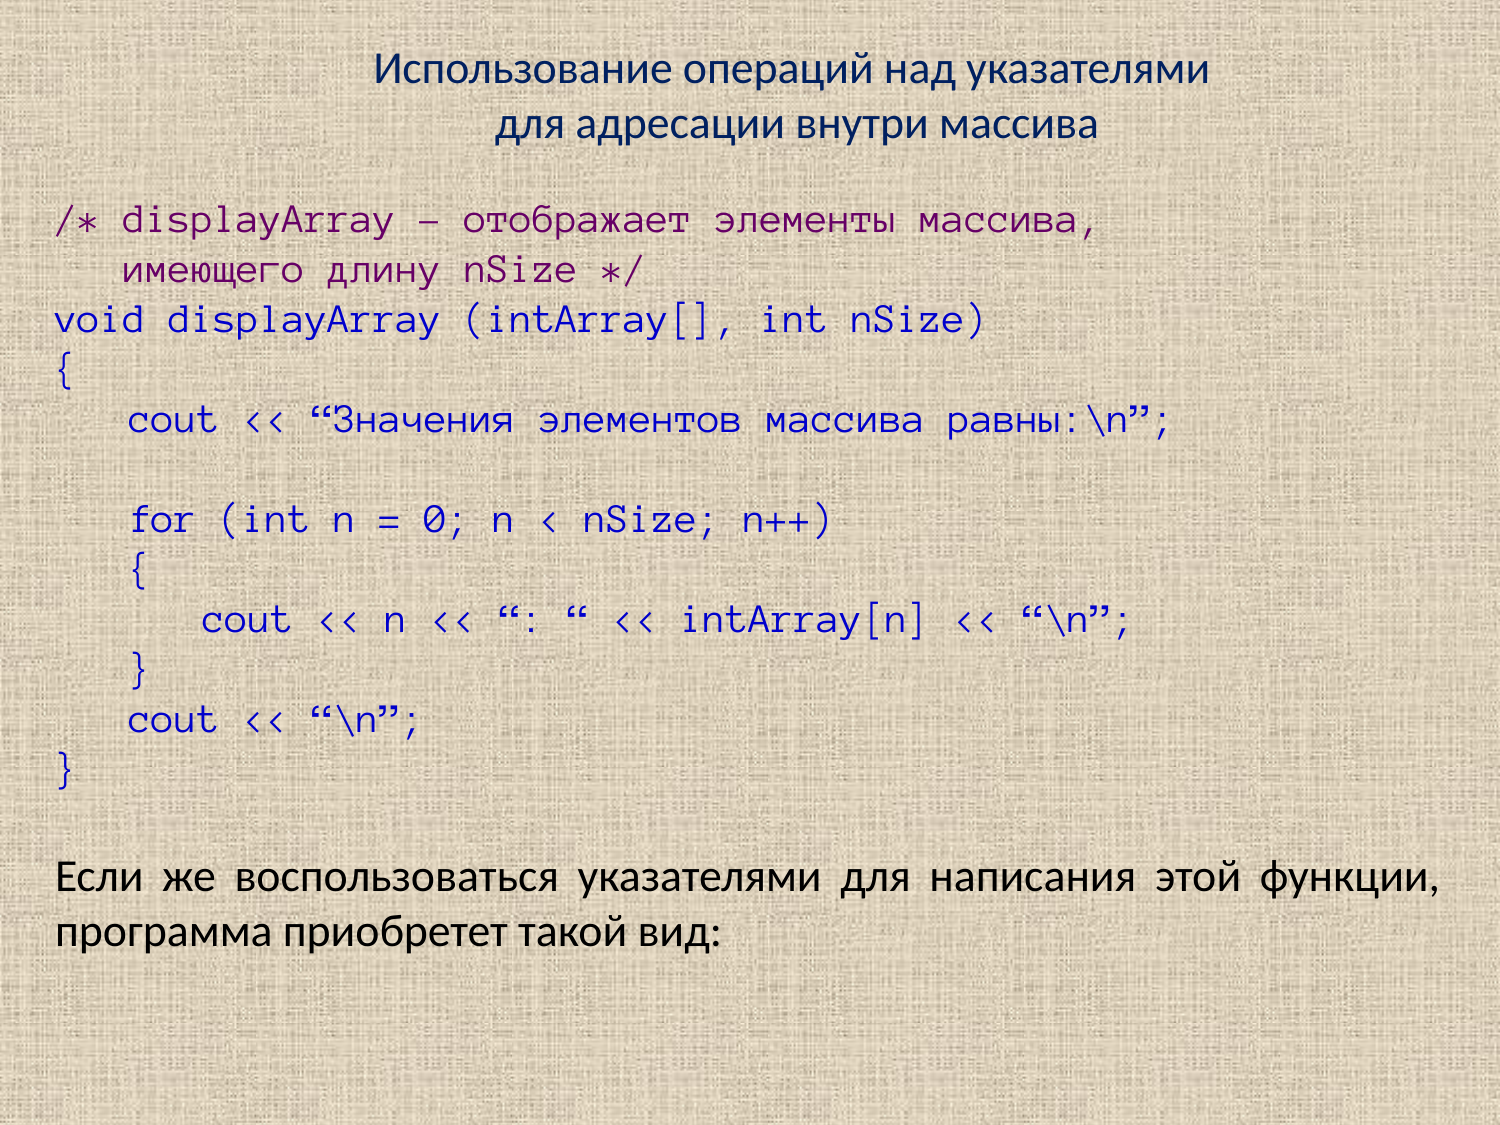

Использование операций над указателями
для адресации внутри массива

/* displayArray – отображает элементы массива,
   имеющего длину nSize */
void displayArray (intArray[], int nSize)
{
cout << “Значения элементов массива равны:\n”;

for (int n = 0; n < nSize; n++)
{
cout << n << “: “ << intArray[n] << “\n”;
}
cout << “\n”;
}

Если же воспользоваться указателями для написания этой функции, программа приобретет такой вид: